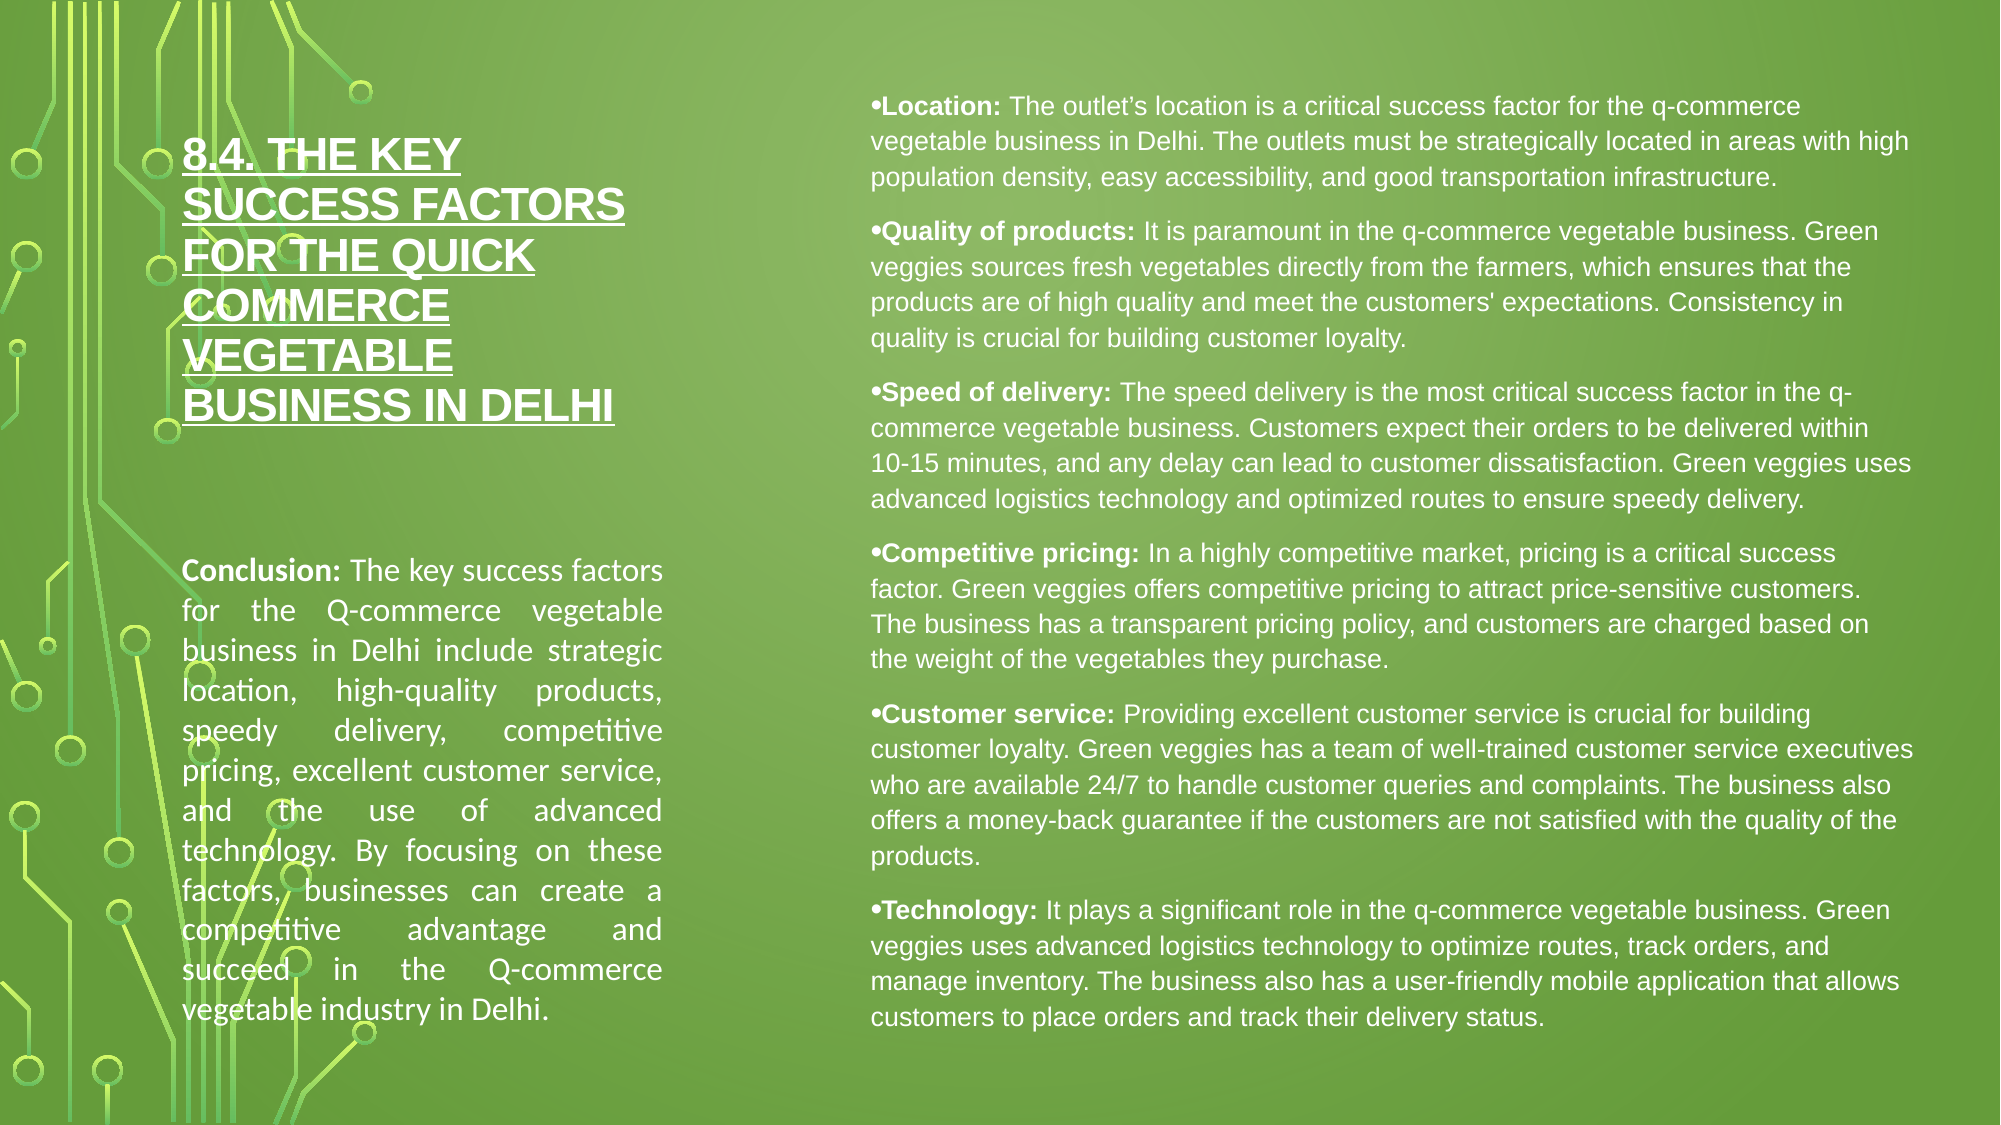

Location: The outlet’s location is a critical success factor for the q-commerce vegetable business in Delhi. The outlets must be strategically located in areas with high population density, easy accessibility, and good transportation infrastructure.
Quality of products: It is paramount in the q-commerce vegetable business. Green veggies sources fresh vegetables directly from the farmers, which ensures that the products are of high quality and meet the customers' expectations. Consistency in quality is crucial for building customer loyalty.
Speed of delivery: The speed delivery is the most critical success factor in the q-commerce vegetable business. Customers expect their orders to be delivered within 10-15 minutes, and any delay can lead to customer dissatisfaction. Green veggies uses advanced logistics technology and optimized routes to ensure speedy delivery.
Competitive pricing: In a highly competitive market, pricing is a critical success factor. Green veggies offers competitive pricing to attract price-sensitive customers. The business has a transparent pricing policy, and customers are charged based on the weight of the vegetables they purchase.
Customer service: Providing excellent customer service is crucial for building customer loyalty. Green veggies has a team of well-trained customer service executives who are available 24/7 to handle customer queries and complaints. The business also offers a money-back guarantee if the customers are not satisfied with the quality of the products.
Technology: It plays a significant role in the q-commerce vegetable business. Green veggies uses advanced logistics technology to optimize routes, track orders, and manage inventory. The business also has a user-friendly mobile application that allows customers to place orders and track their delivery status.
8.4. the key success factors for the quick commerce vegetable business in Delhi
Conclusion: The key success factors for the Q-commerce vegetable business in Delhi include strategic location, high-quality products, speedy delivery, competitive pricing, excellent customer service, and the use of advanced technology. By focusing on these factors, businesses can create a competitive advantage and succeed in the Q-commerce vegetable industry in Delhi.